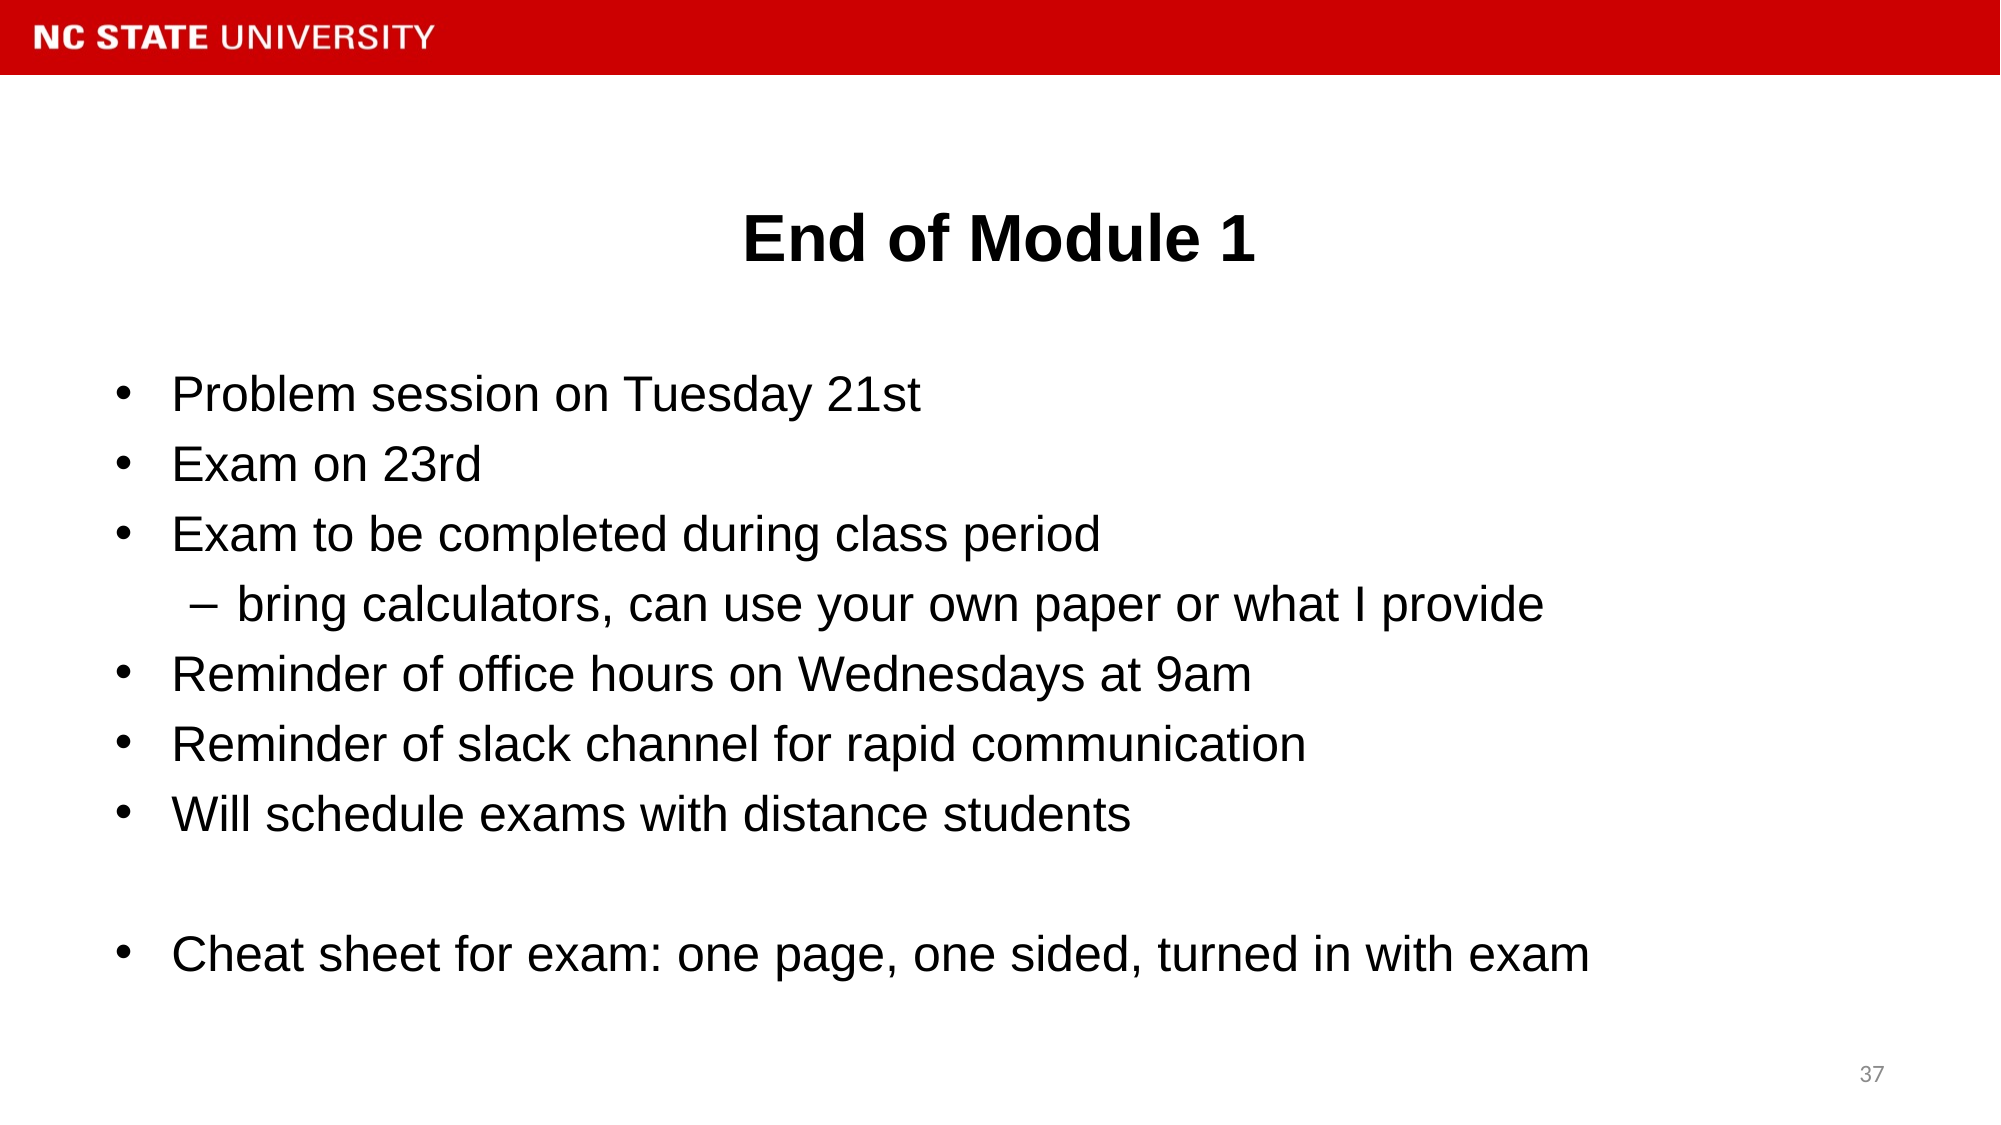

# End of Module 1
Problem session on Tuesday 21st
Exam on 23rd
Exam to be completed during class period
bring calculators, can use your own paper or what I provide
Reminder of office hours on Wednesdays at 9am
Reminder of slack channel for rapid communication
Will schedule exams with distance students

Cheat sheet for exam: one page, one sided, turned in with exam

37